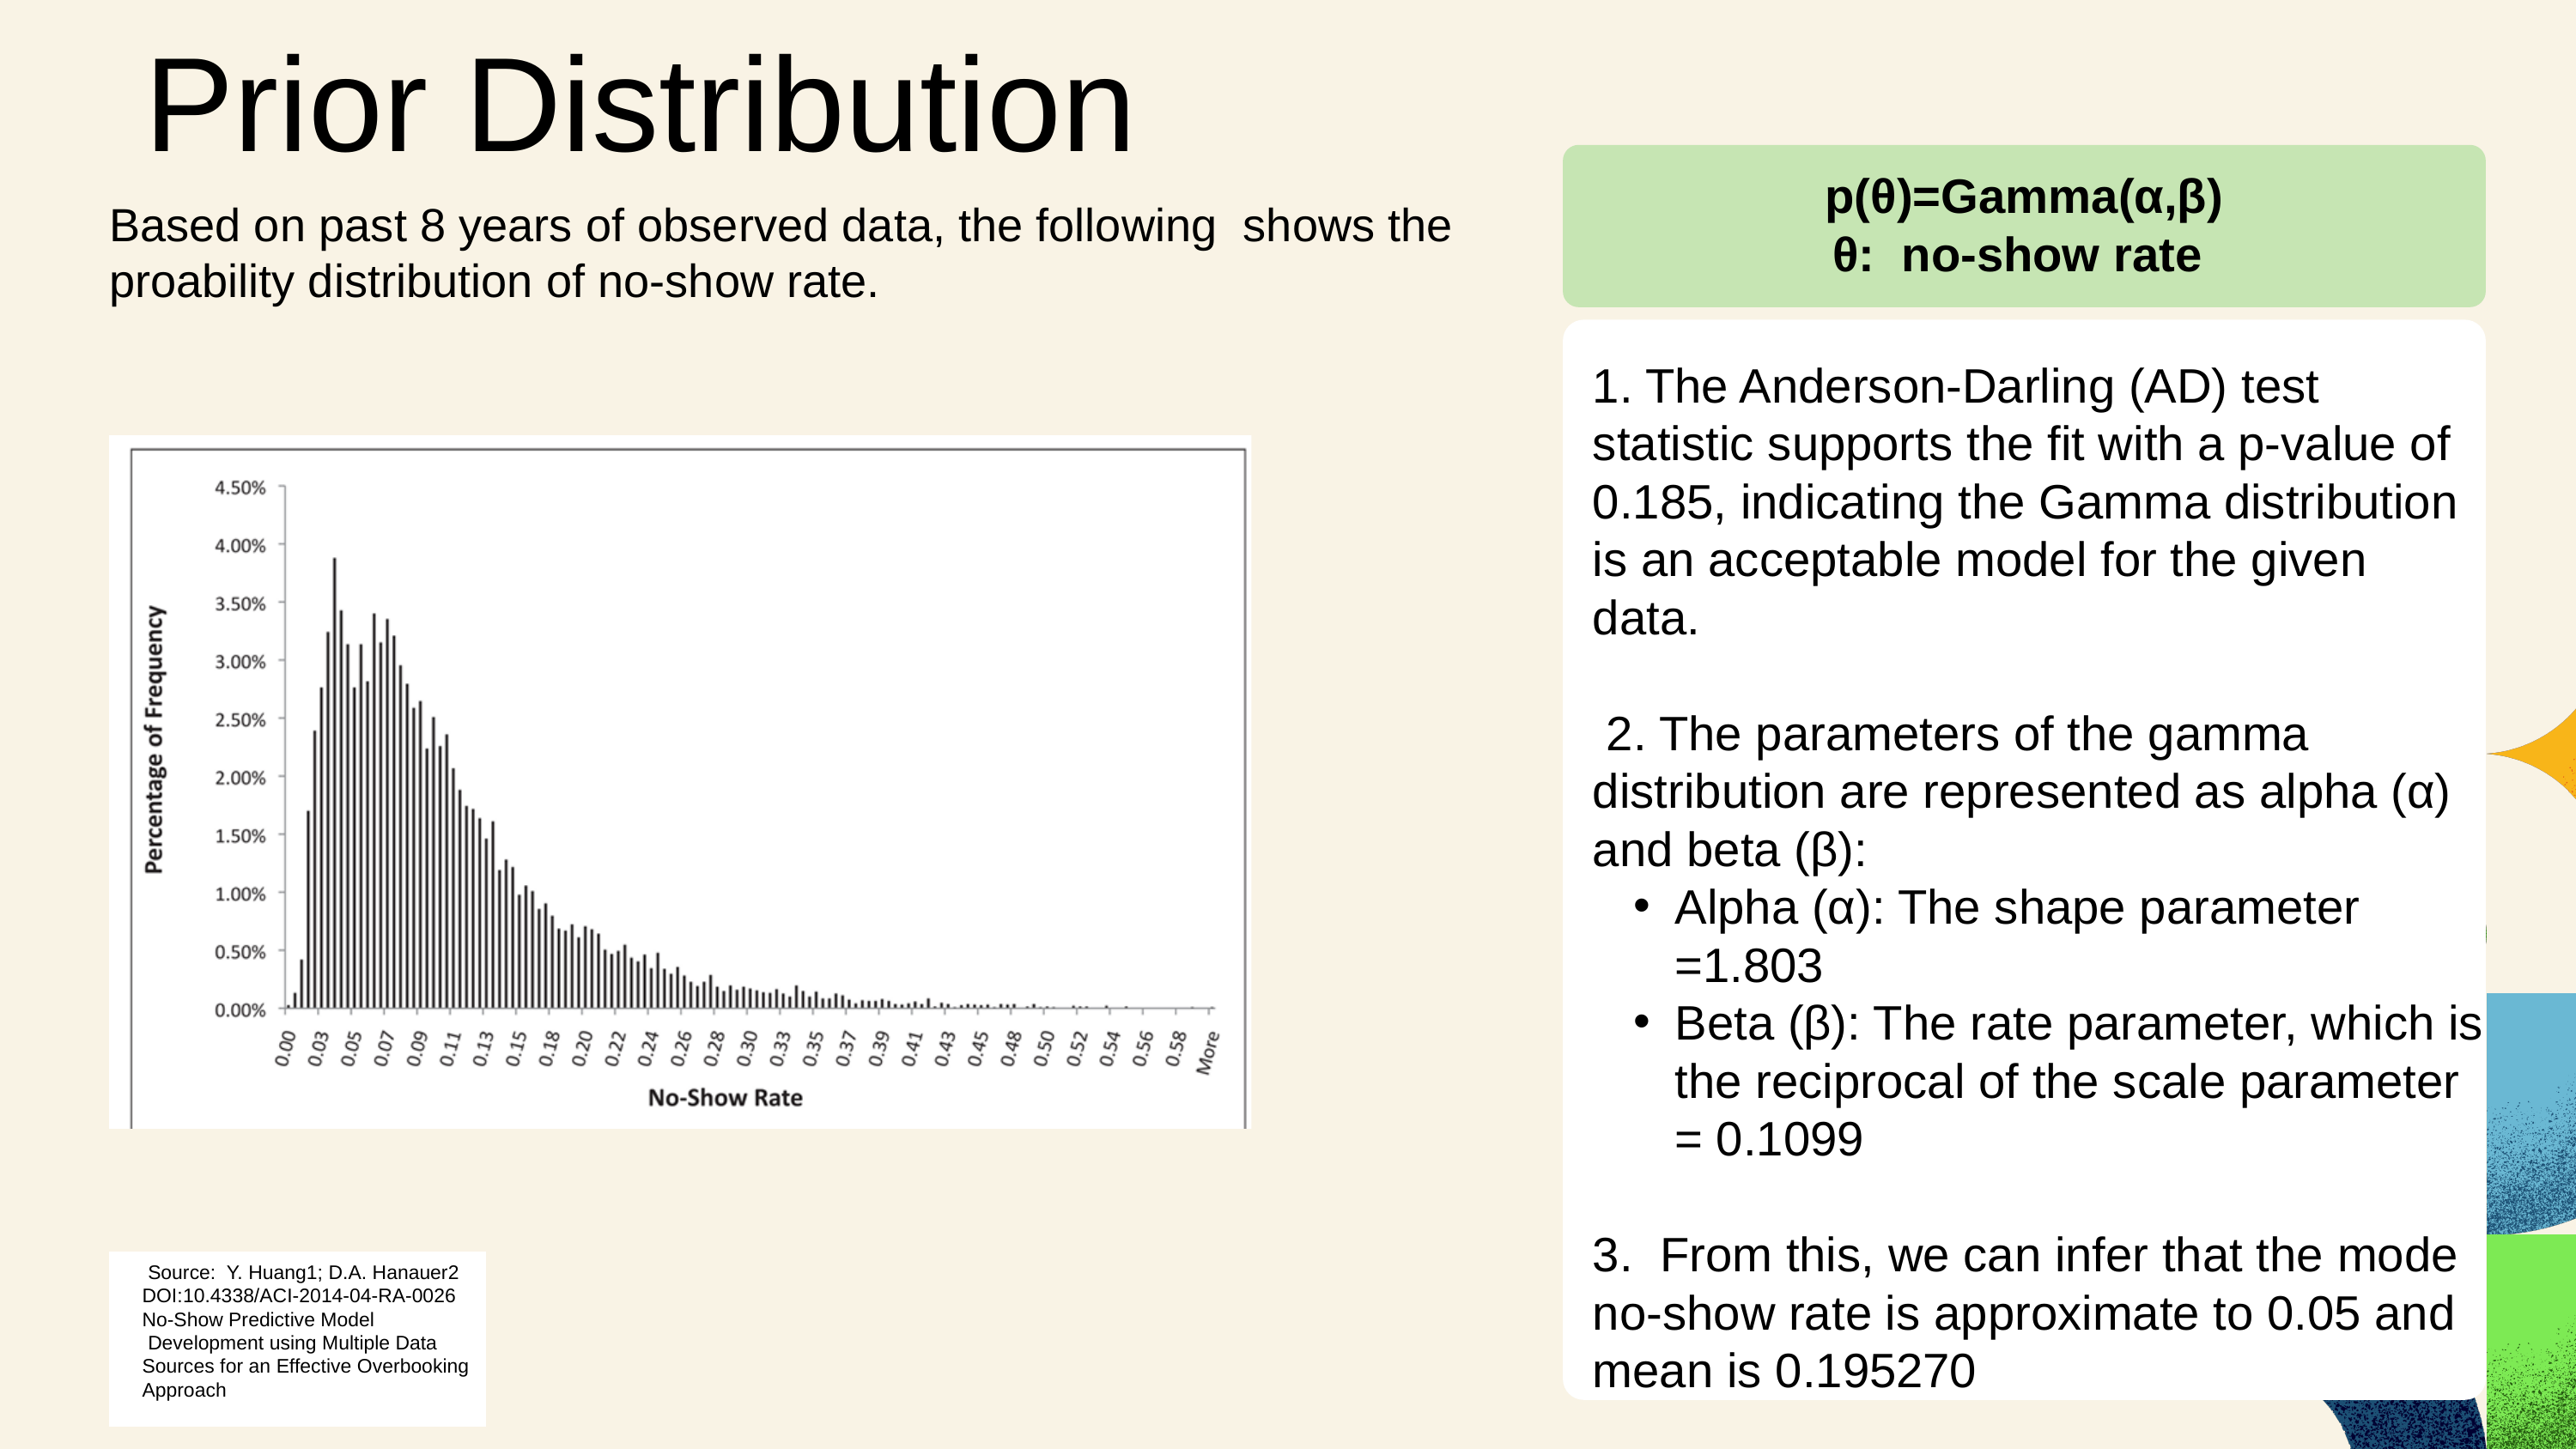

Prior Distribution

p(θ)=Gamma(α,β)
θ:  no-show rate
Based on past 8 years of observed data, the following  shows the proability distribution of no-show rate.

1. The Anderson-Darling (AD) test statistic supports the fit with a p-value of 0.185, indicating the Gamma distribution is an acceptable model for the given data.

 2. The parameters of the gamma distribution are represented as alpha (α) and beta (β):
Alpha (α): The shape parameter =1.803
Beta (β): The rate parameter, which is the reciprocal of the scale parameter = 0.1099

3.  From this, we can infer that the mode no-show rate is approximate to 0.05 and mean is 0.195270

 Source:  Y. Huang1; D.A. Hanauer2
DOI:10.4338/ACI-2014-04-RA-0026
No-Show Predictive Model
 Development using Multiple Data
Sources for an Effective Overbooking
Approach